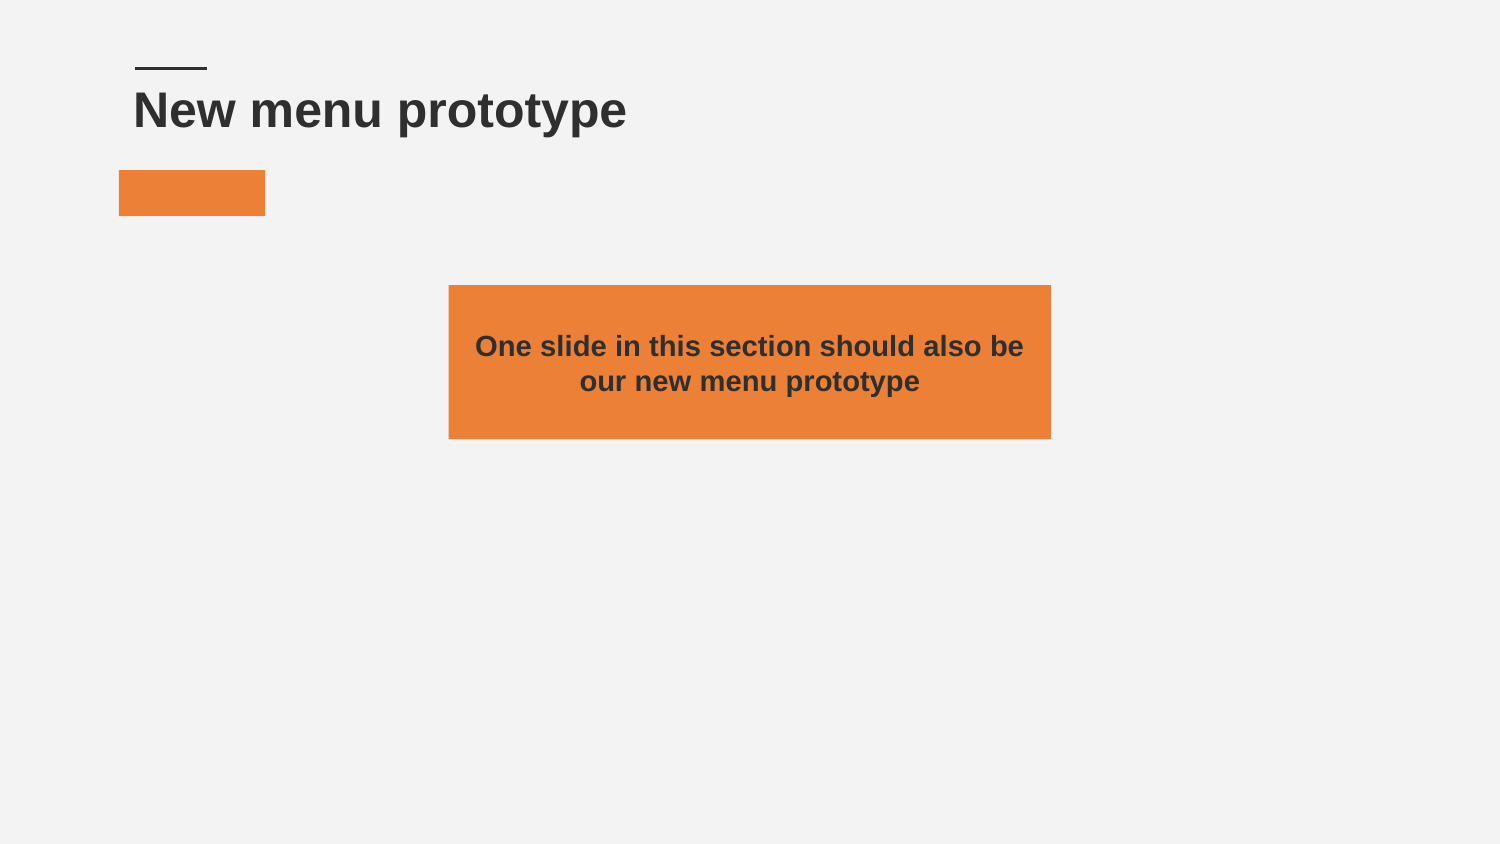

# New menu prototype
One slide in this section should also be our new menu prototype